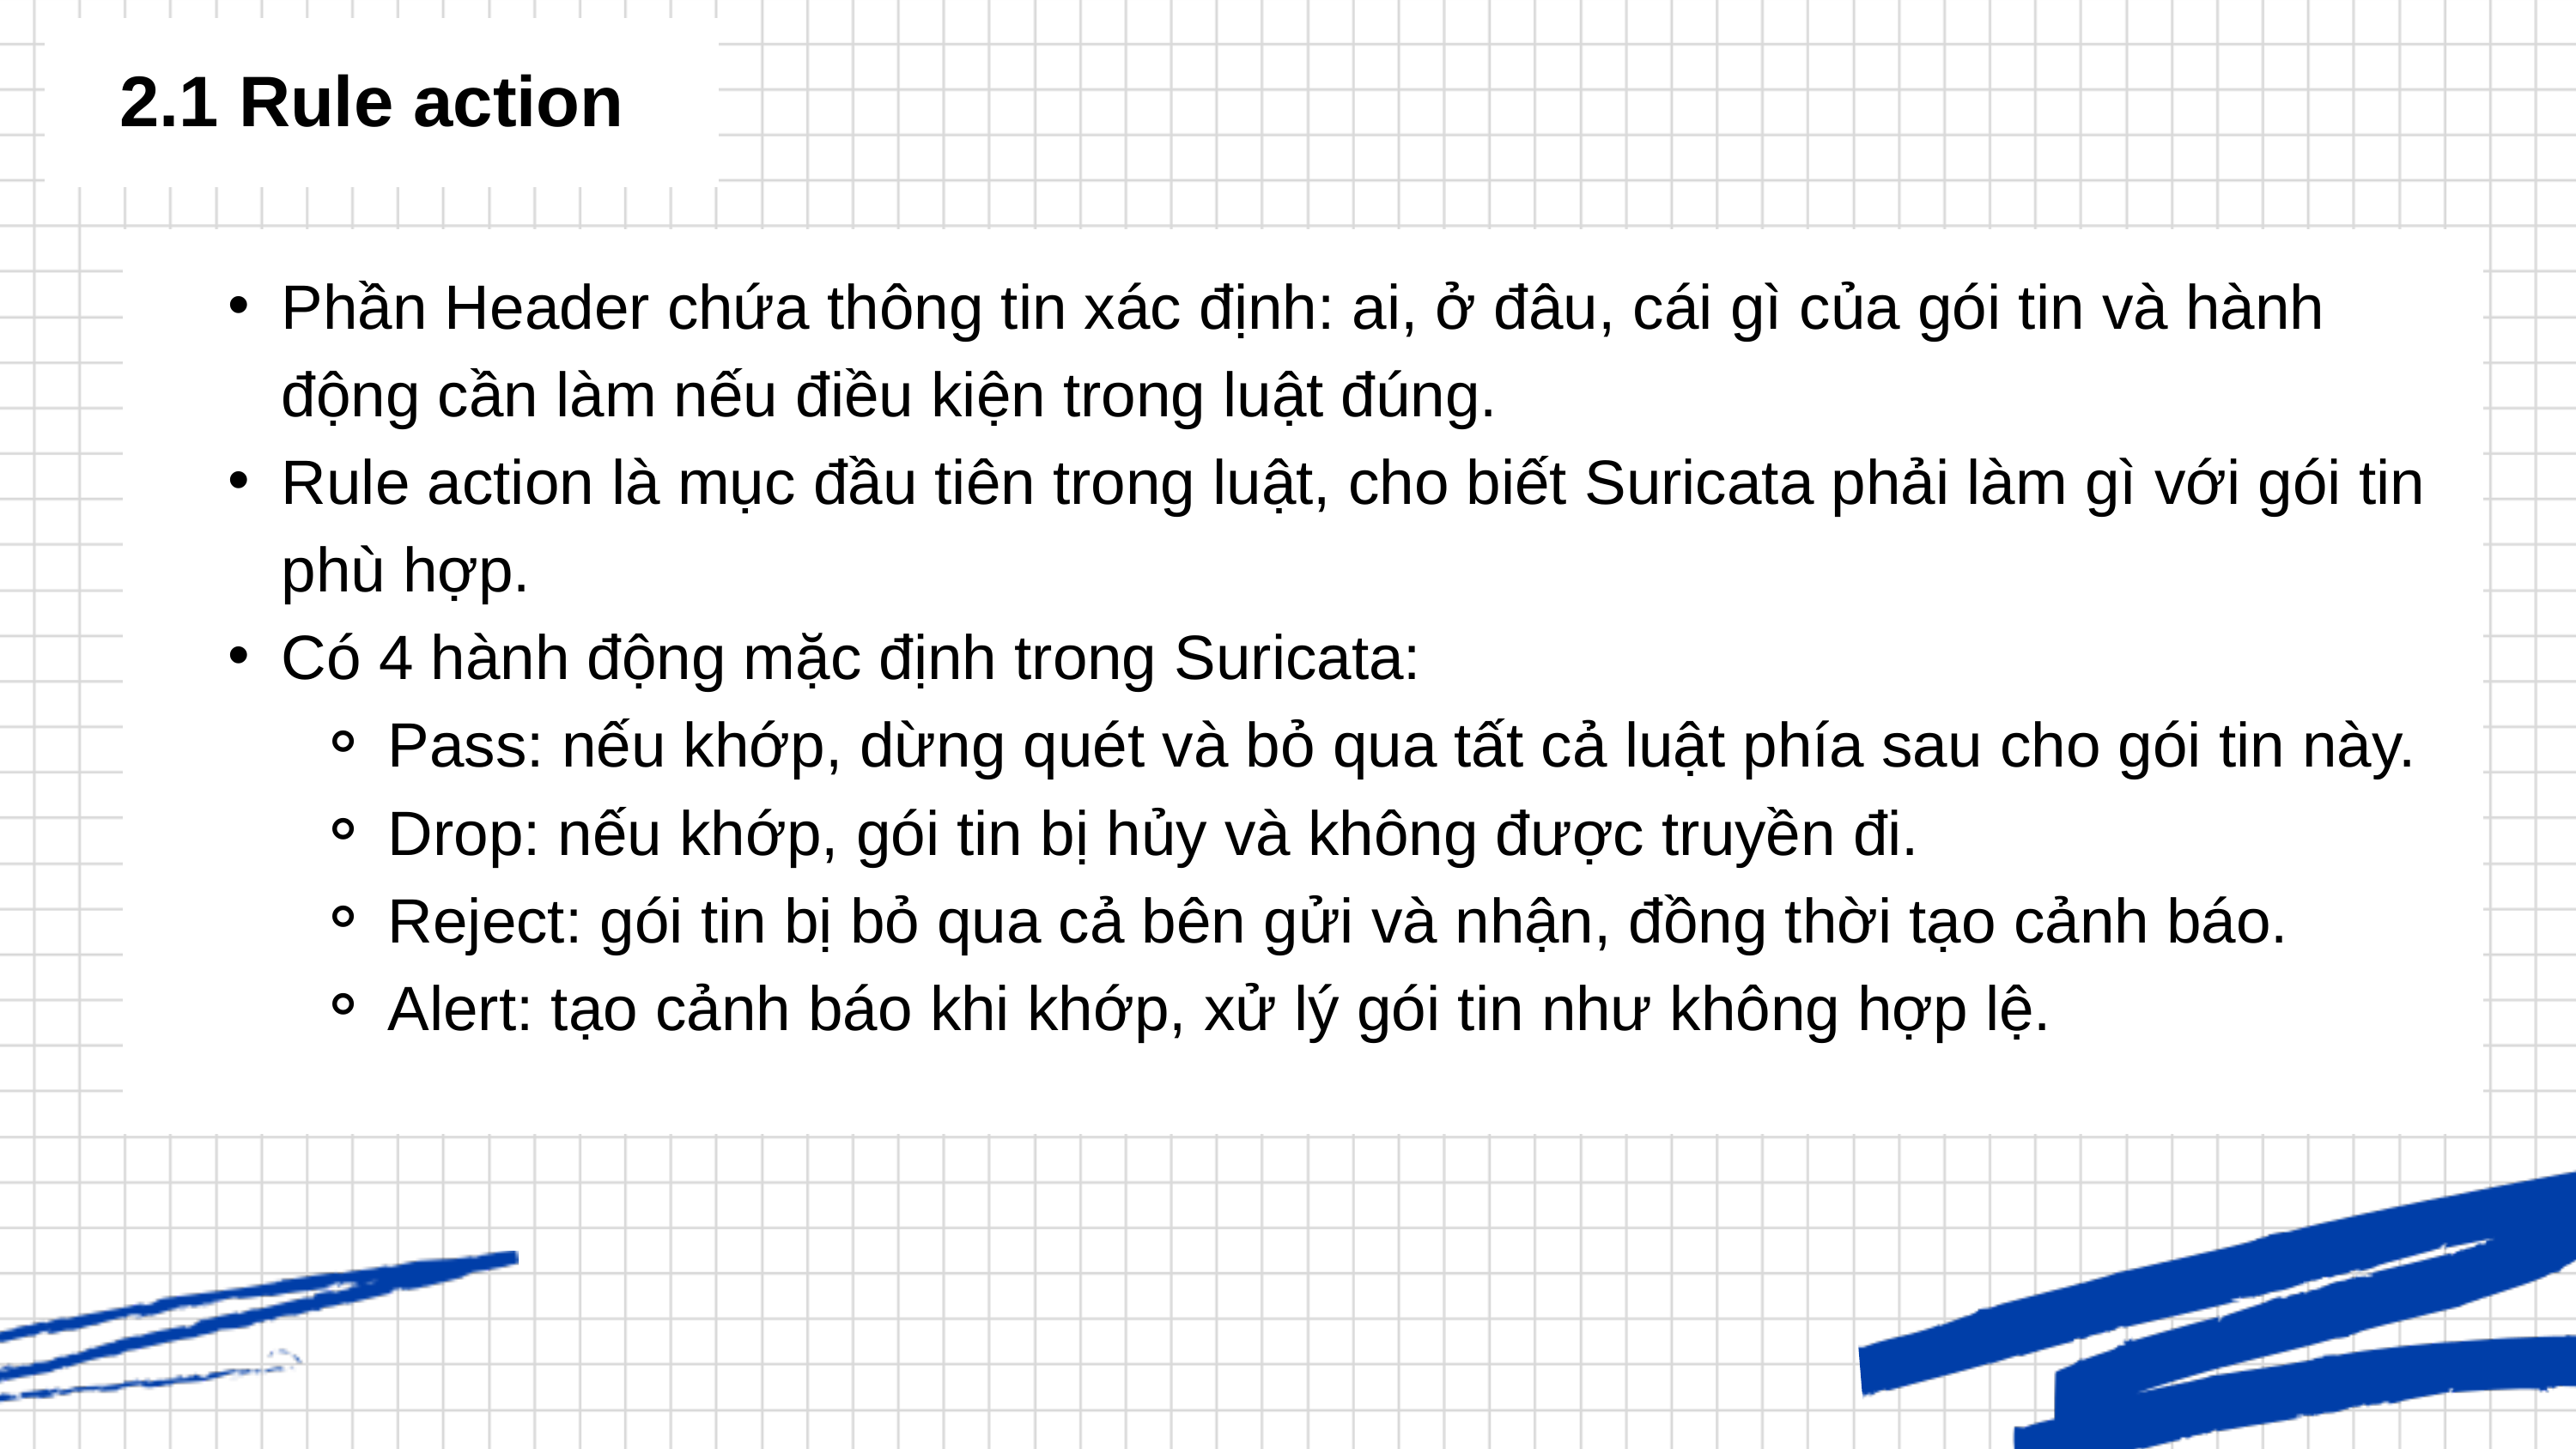

2.1 Rule action

Phần Header chứa thông tin xác định: ai, ở đâu, cái gì của gói tin và hành động cần làm nếu điều kiện trong luật đúng.
Rule action là mục đầu tiên trong luật, cho biết Suricata phải làm gì với gói tin phù hợp.
Có 4 hành động mặc định trong Suricata:
Pass: nếu khớp, dừng quét và bỏ qua tất cả luật phía sau cho gói tin này.
Drop: nếu khớp, gói tin bị hủy và không được truyền đi.
Reject: gói tin bị bỏ qua cả bên gửi và nhận, đồng thời tạo cảnh báo.
Alert: tạo cảnh báo khi khớp, xử lý gói tin như không hợp lệ.